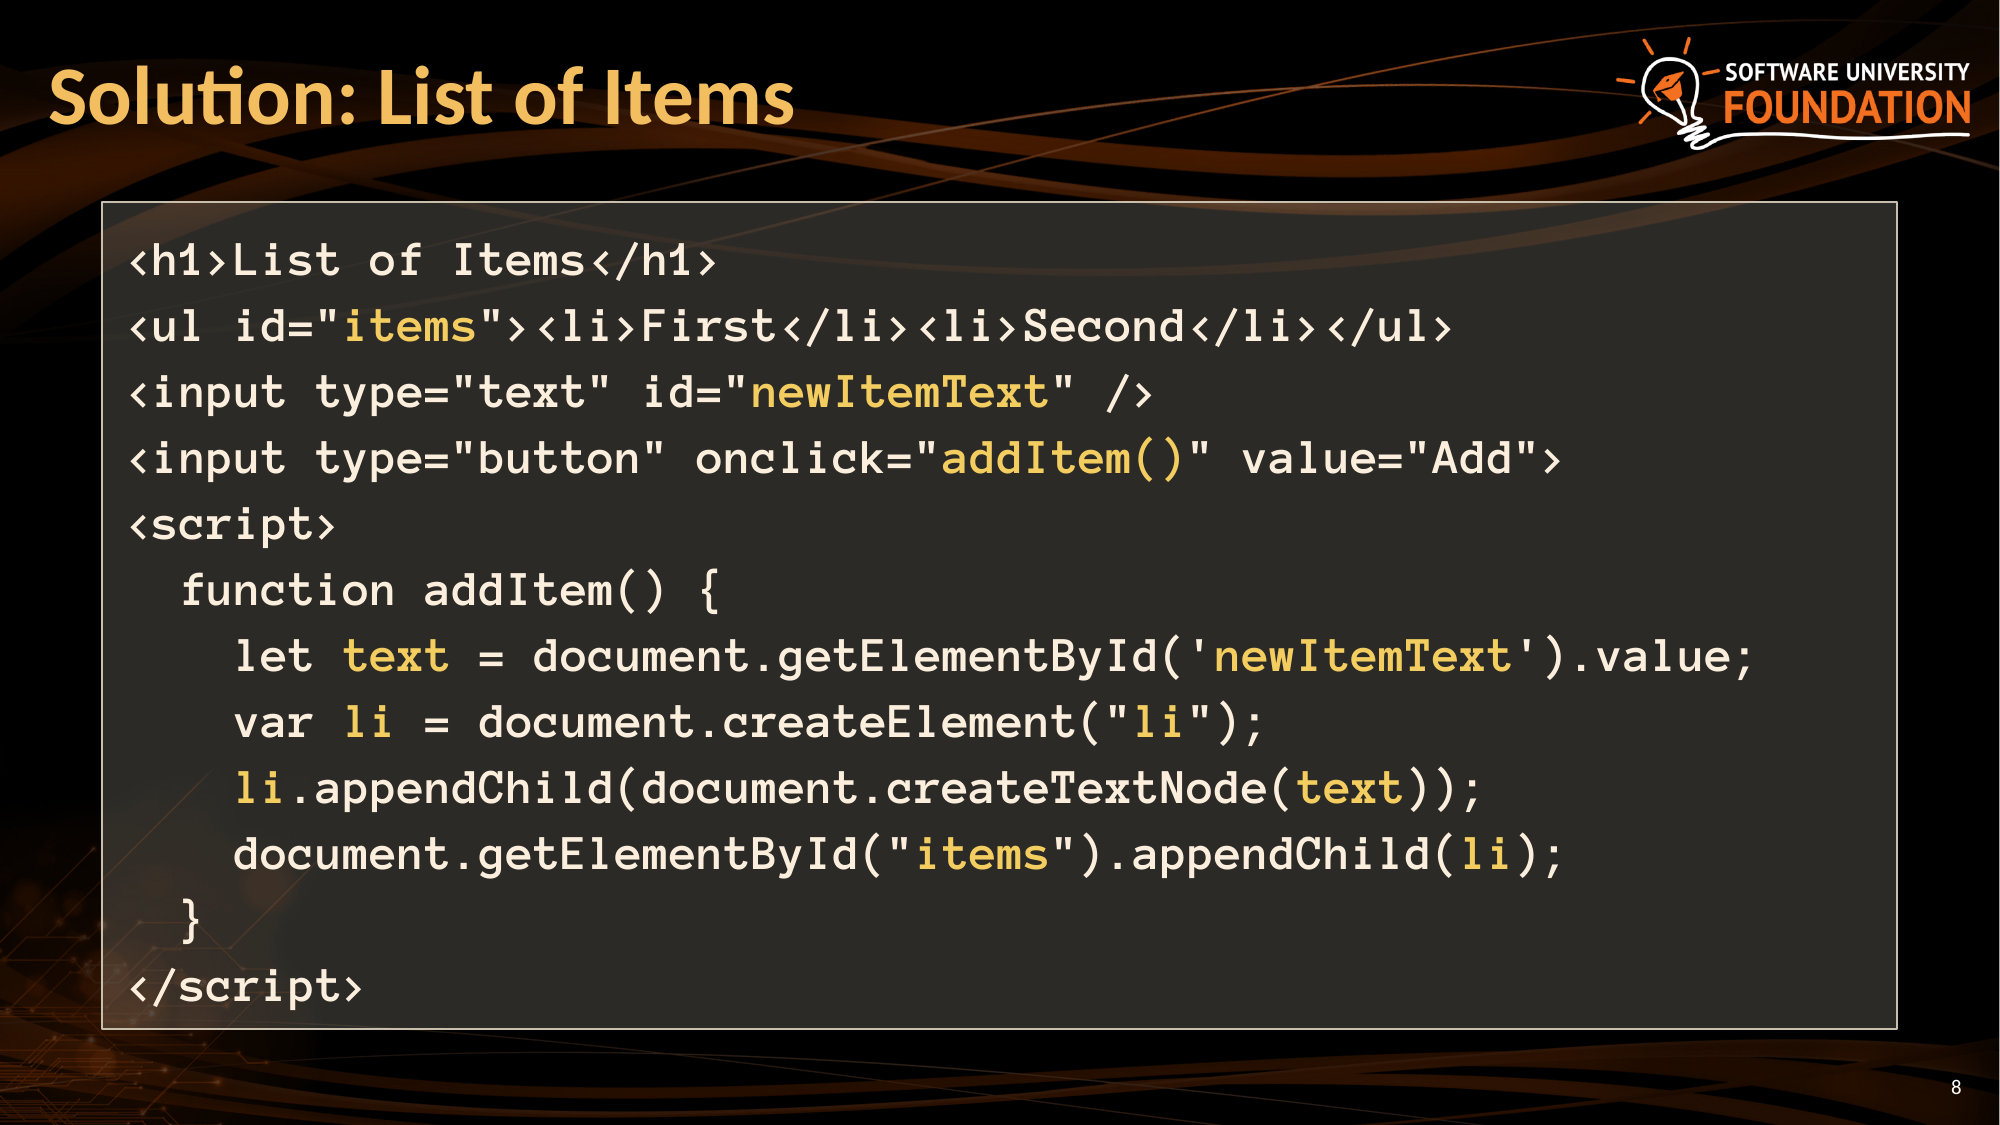

# Solution: List of Items
<h1>List of Items</h1>
<ul id="items"><li>First</li><li>Second</li></ul>
<input type="text" id="newItemText" />
<input type="button" onclick="addItem()" value="Add">
<script>
  function addItem() {
    let text = document.getElementById('newItemText').value;
    var li = document.createElement("li");
    li.appendChild(document.createTextNode(text));
    document.getElementById("items").appendChild(li);
  }
</script>
8